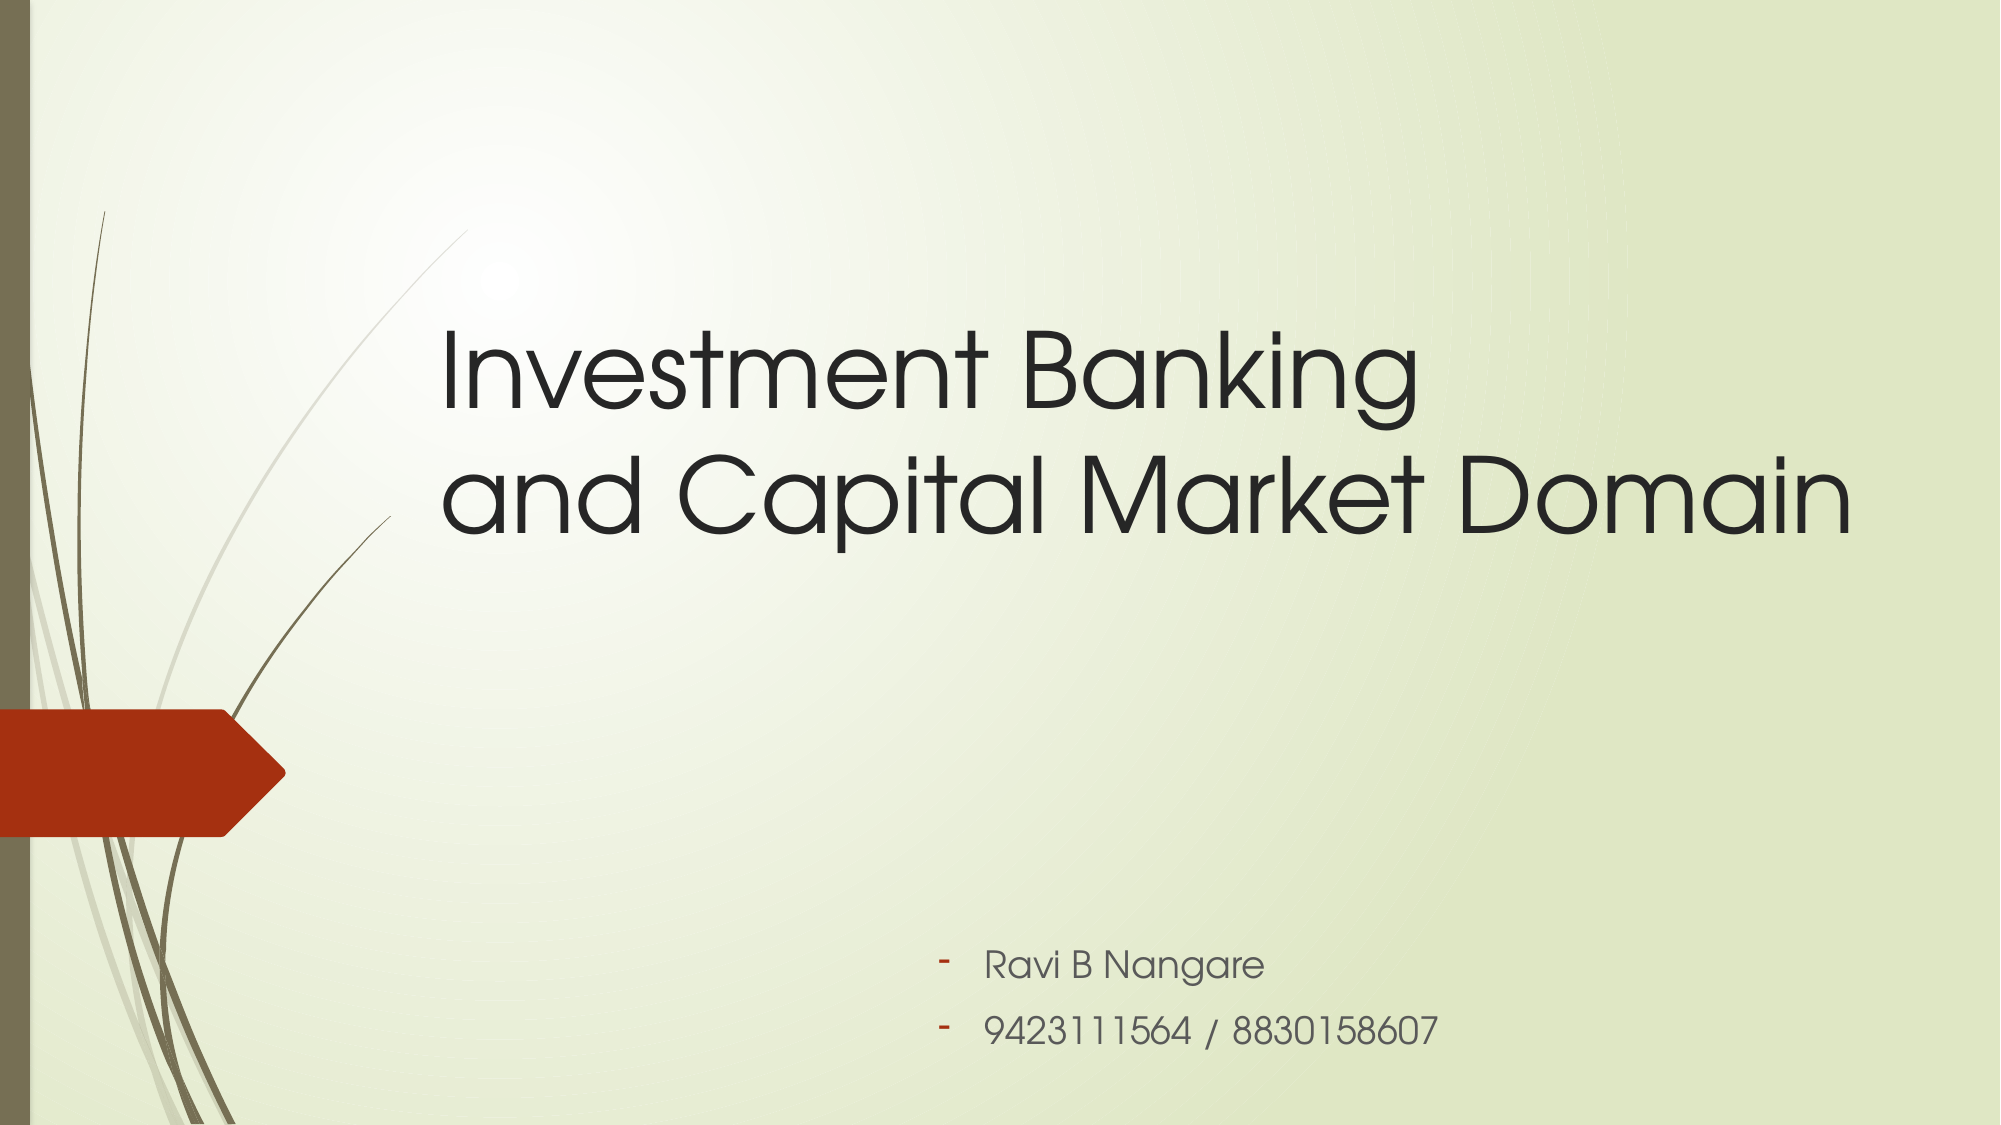

# Investment Banking and Capital Market Domain
Ravi B Nangare
9423111564 / 8830158607